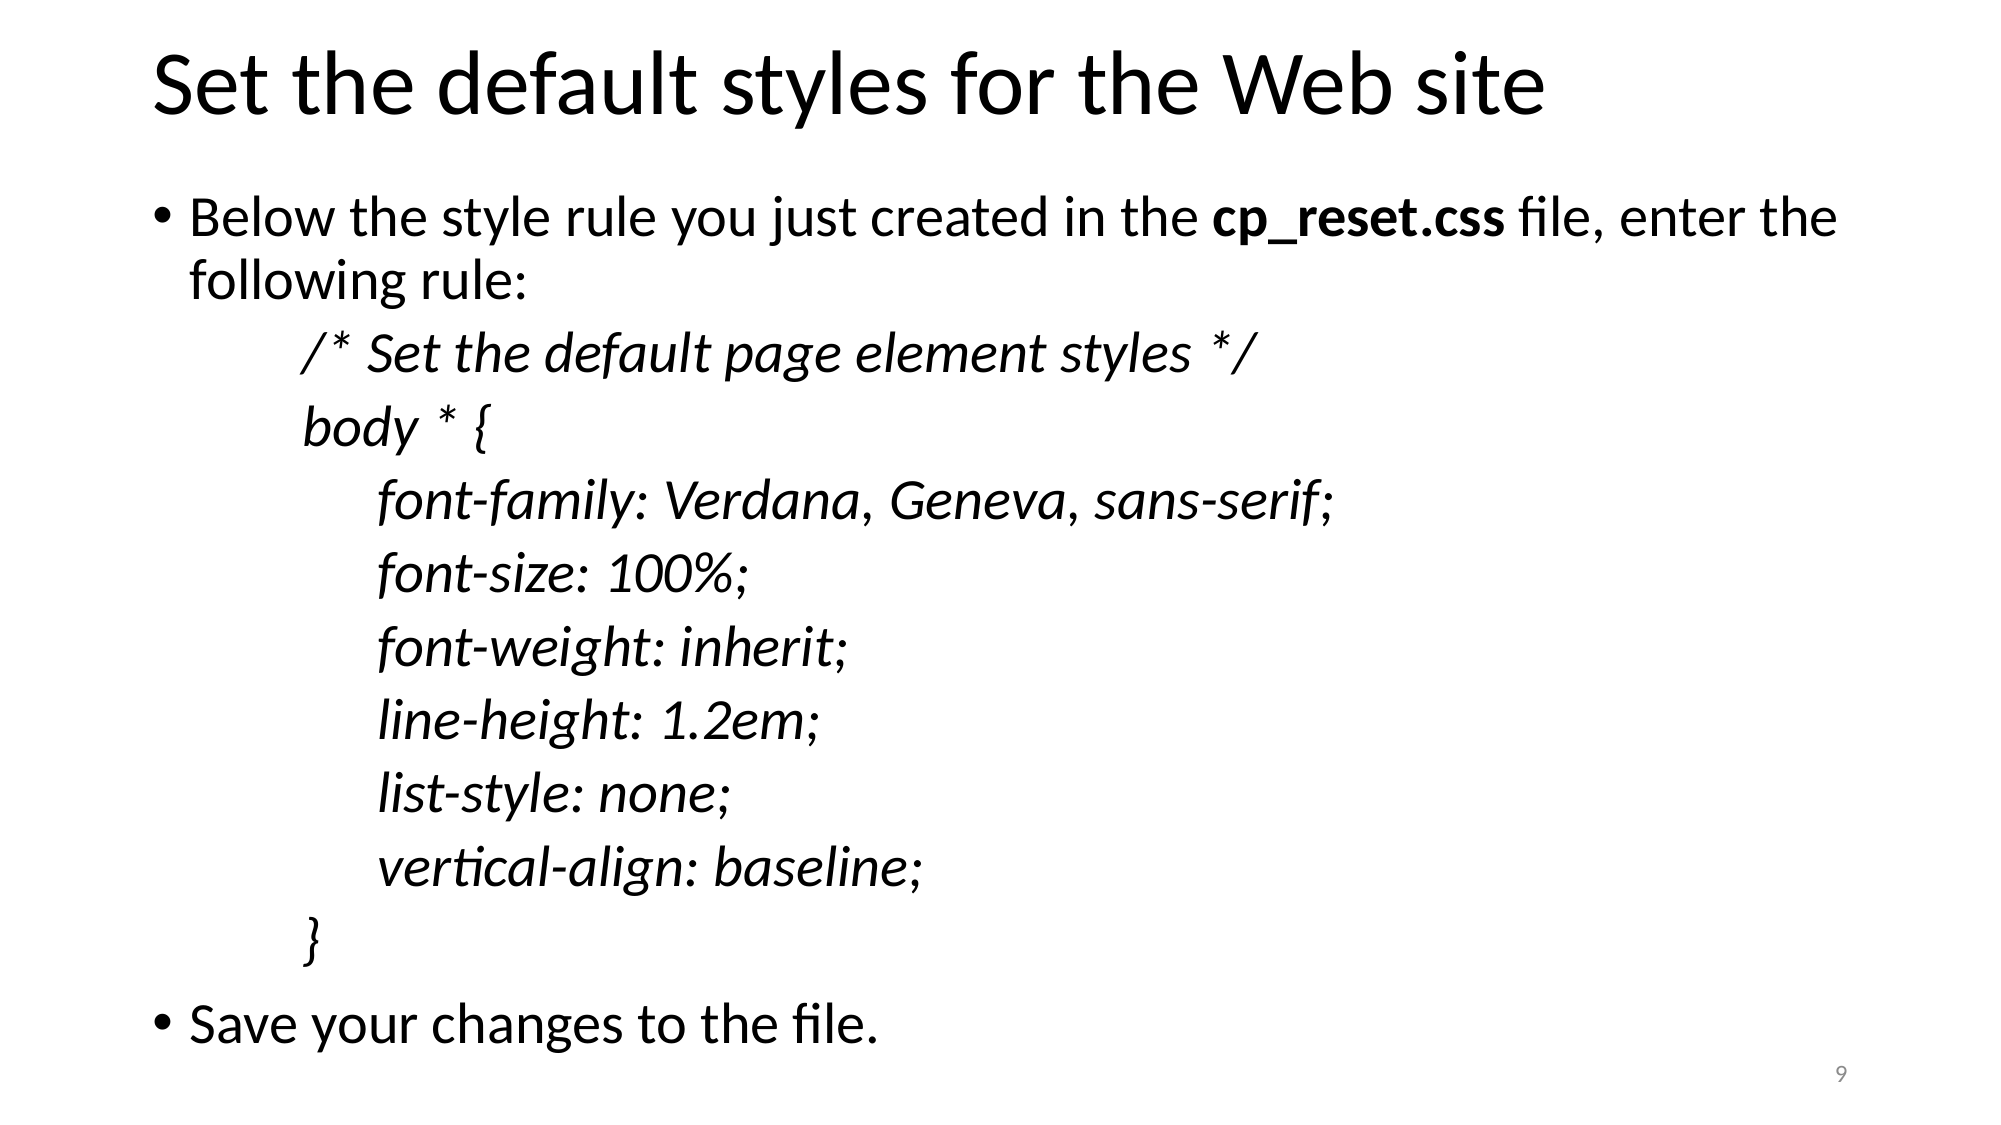

# Set the default styles for the Web site
Below the style rule you just created in the cp_reset.css file, enter the following rule:
/* Set the default page element styles */
body * {
font-family: Verdana, Geneva, sans-serif;
font-size: 100%;
font-weight: inherit;
line-height: 1.2em;
list-style: none;
vertical-align: baseline;
}
Save your changes to the file.
9